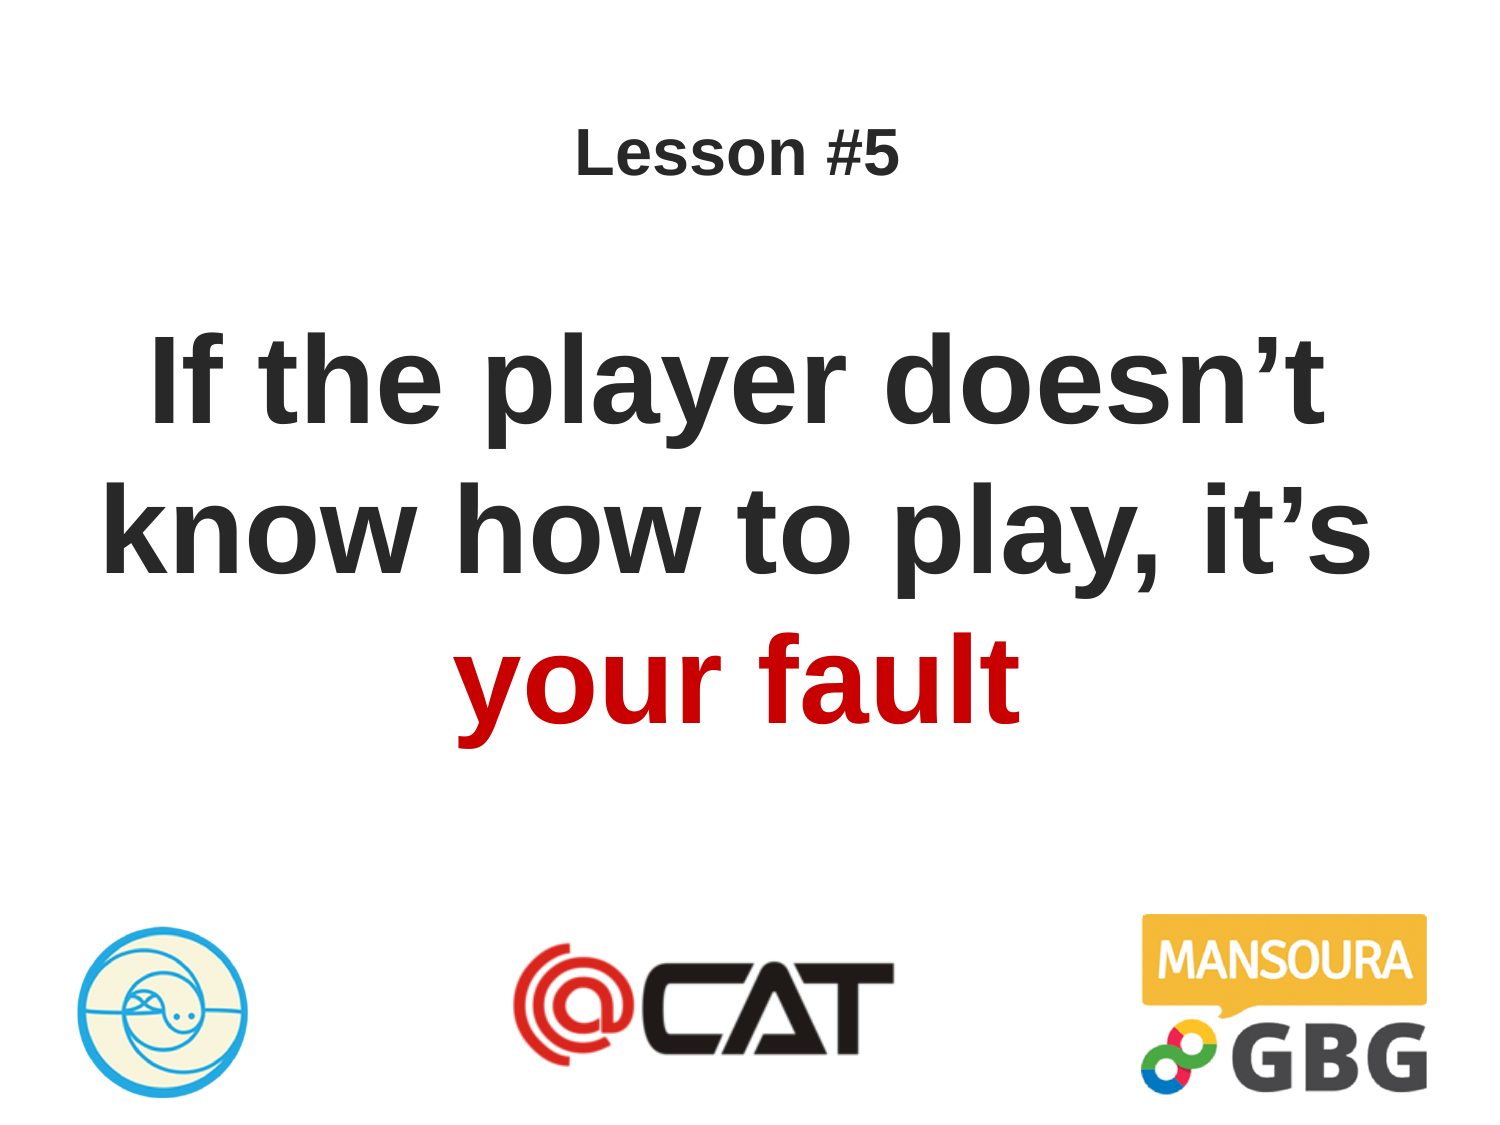

# Lesson #5 If the player doesn’t know how to play, it’s your fault